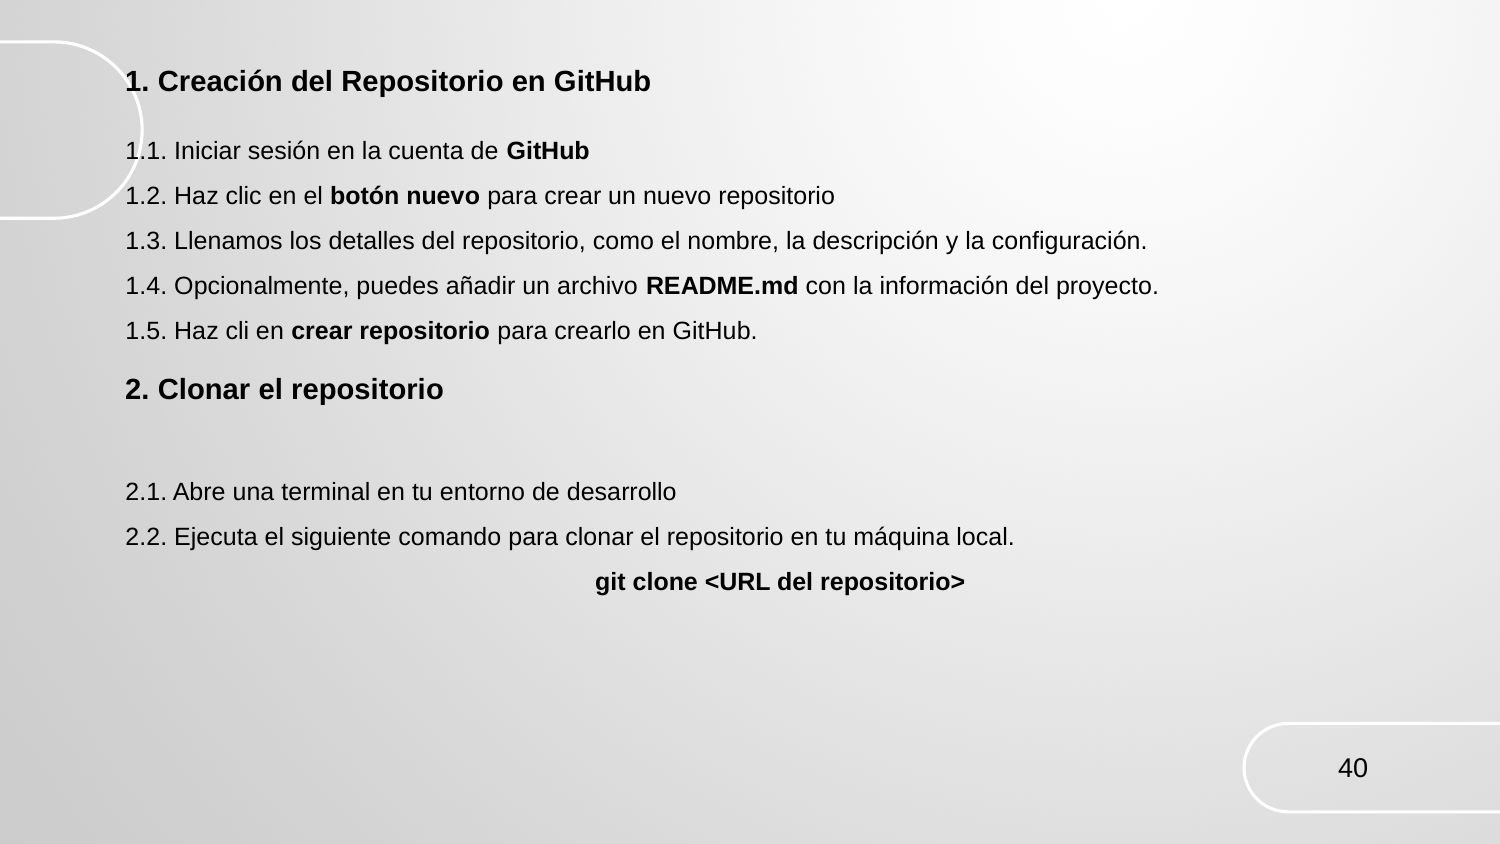

1. Creación del Repositorio en GitHub
1.1. Iniciar sesión en la cuenta de GitHub
1.2. Haz clic en el botón nuevo para crear un nuevo repositorio
1.3. Llenamos los detalles del repositorio, como el nombre, la descripción y la configuración.
1.4. Opcionalmente, puedes añadir un archivo README.md con la información del proyecto.
1.5. Haz cli en crear repositorio para crearlo en GitHub.
2. Clonar el repositorio
2.1. Abre una terminal en tu entorno de desarrollo
2.2. Ejecuta el siguiente comando para clonar el repositorio en tu máquina local.
git clone <URL del repositorio>
40